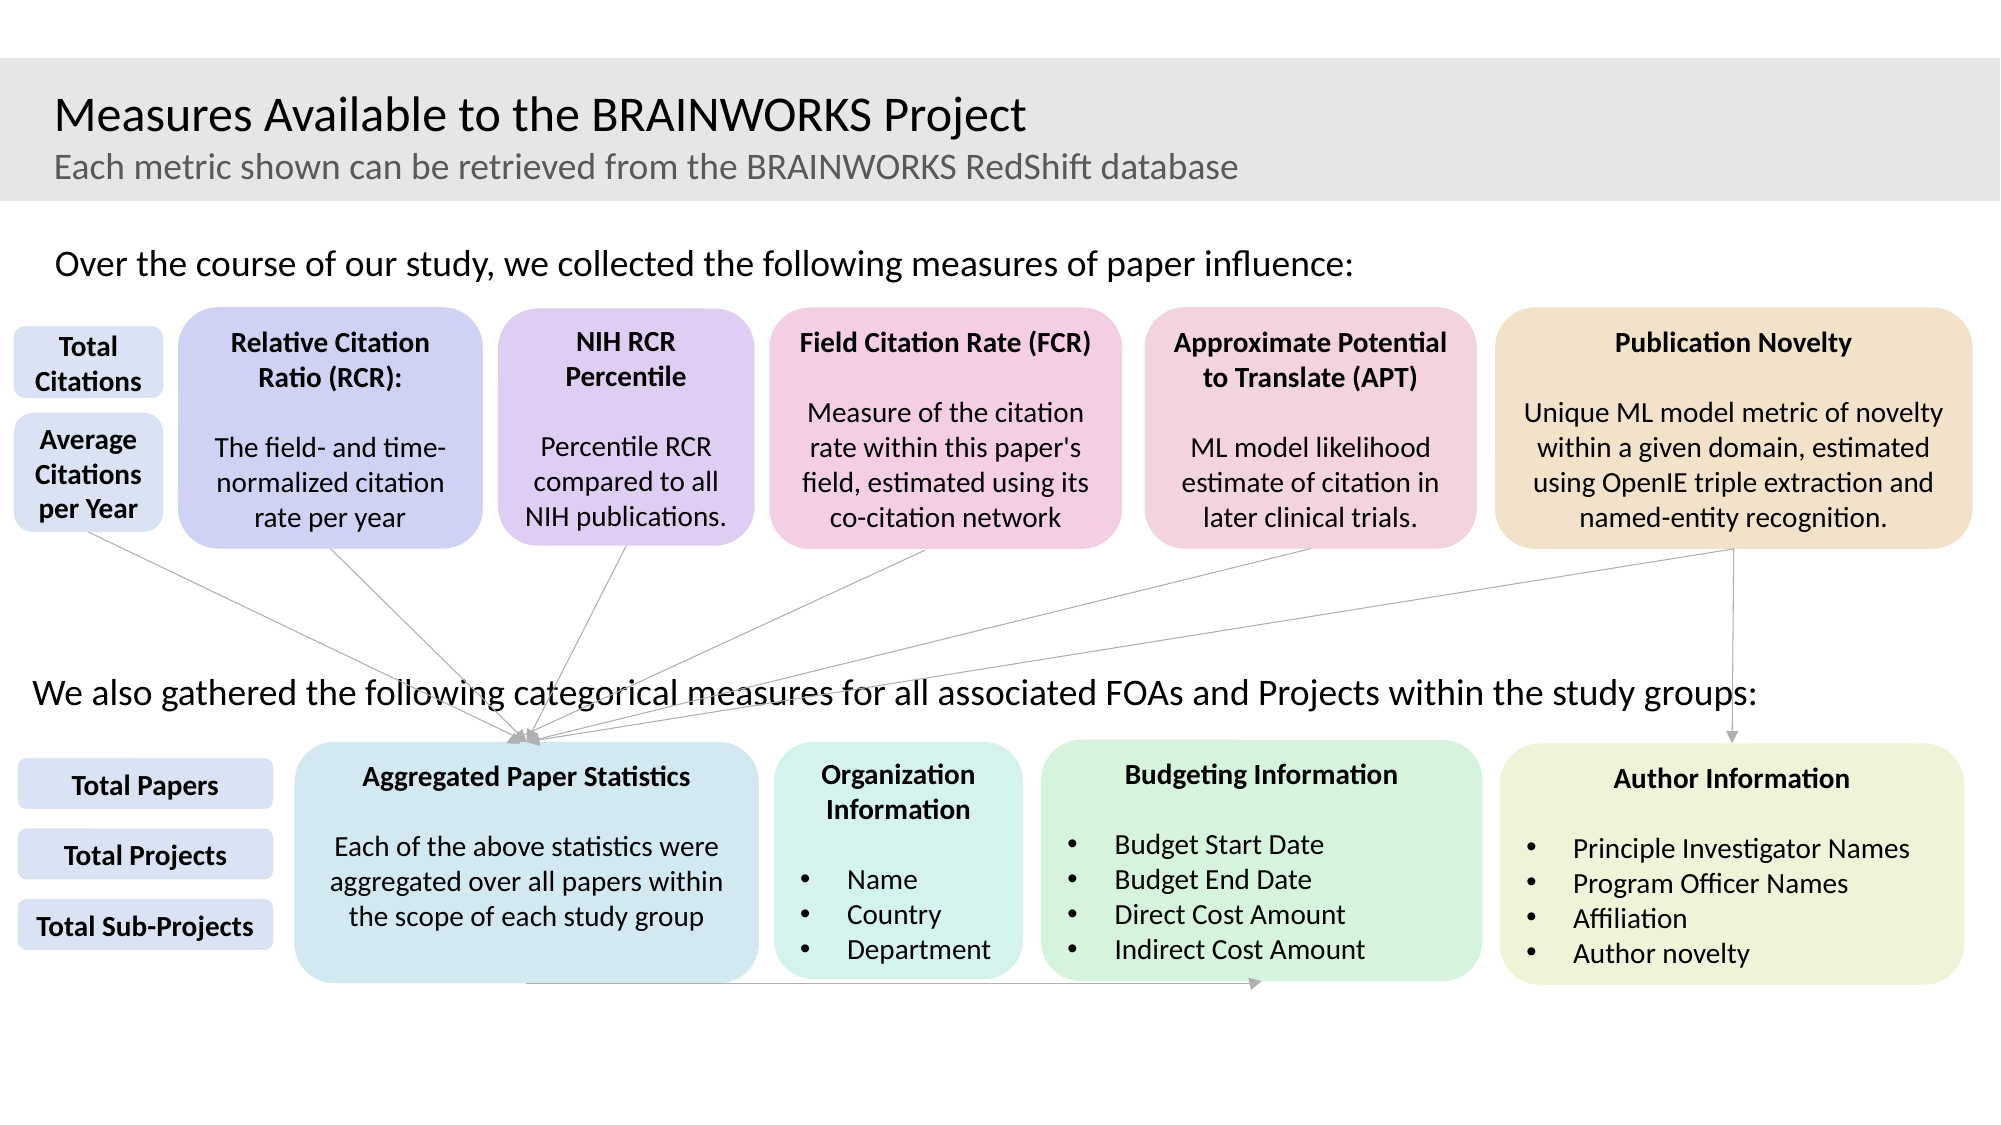

Measures Available to the BRAINWORKS Project
Each metric shown can be retrieved from the BRAINWORKS RedShift database
Over the course of our study, we collected the following measures of paper influence:

Relative Citation Ratio (RCR):

The field- and time-normalized citation rate per year
Approximate Potential to Translate (APT)

ML model likelihood estimate of citation in later clinical trials.
Publication Novelty

Unique ML model metric of novelty within a given domain, estimated using OpenIE triple extraction and named-entity recognition.
Field Citation Rate (FCR)

Measure of the citation rate within this paper's field, estimated using its co-citation network
NIH RCR Percentile

Percentile RCR compared to all NIH publications.
Total Citations
Average Citations per Year
We also gathered the following categorical measures for all associated FOAs and Projects within the study groups:
Budgeting Information

Budget Start Date
Budget End Date
Direct Cost Amount
Indirect Cost Amount
Aggregated Paper Statistics

Each of the above statistics were aggregated over all papers within the scope of each study group

Organization Information

Name
Country
Department
Author Information

Principle Investigator Names
Program Officer Names
Affiliation
Author novelty
Total Papers
Total Projects
Total Sub-Projects